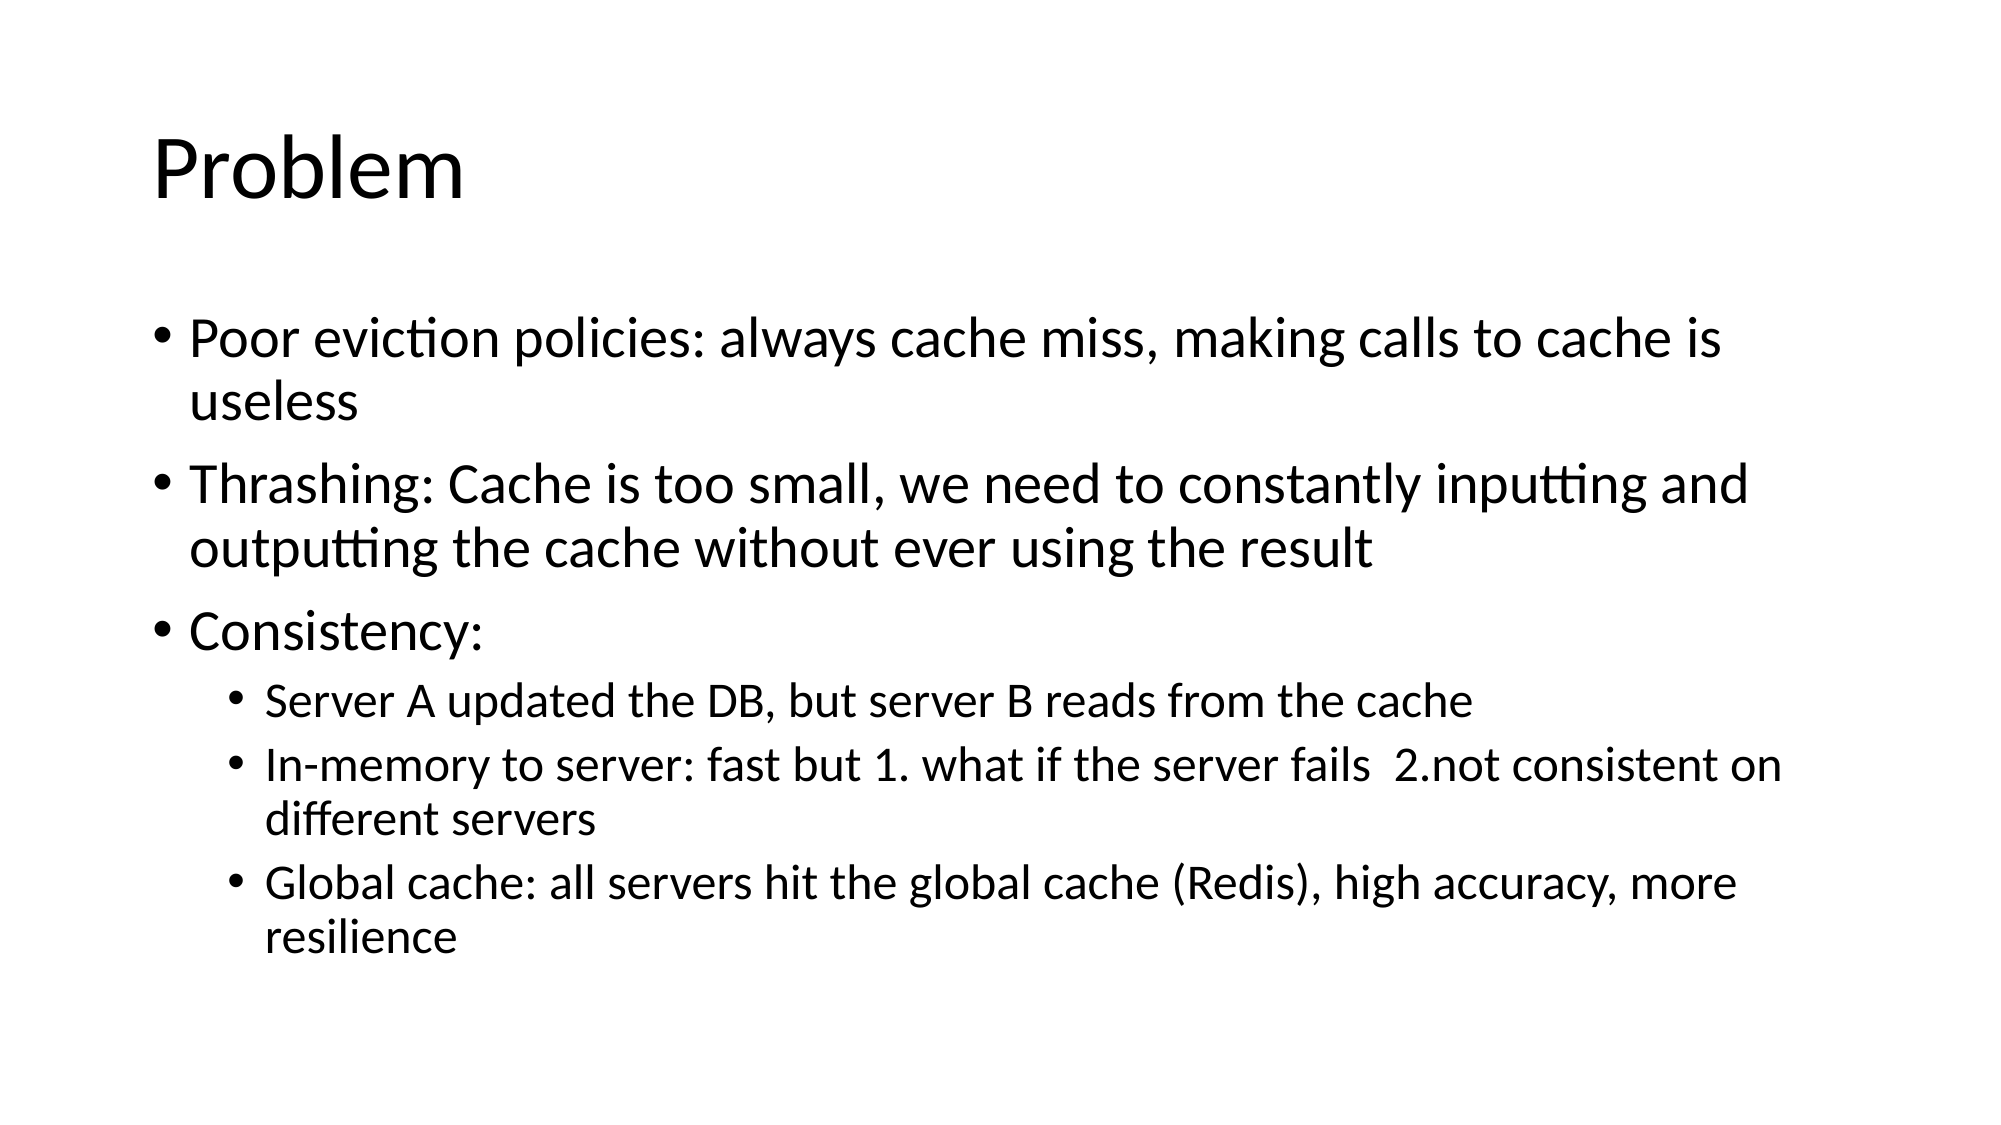

# Problem
Poor eviction policies: always cache miss, making calls to cache is useless
Thrashing: Cache is too small, we need to constantly inputting and outputting the cache without ever using the result
Consistency:
Server A updated the DB, but server B reads from the cache
In-memory to server: fast but 1. what if the server fails  2.not consistent on different servers
Global cache: all servers hit the global cache (Redis), high accuracy, more resilience